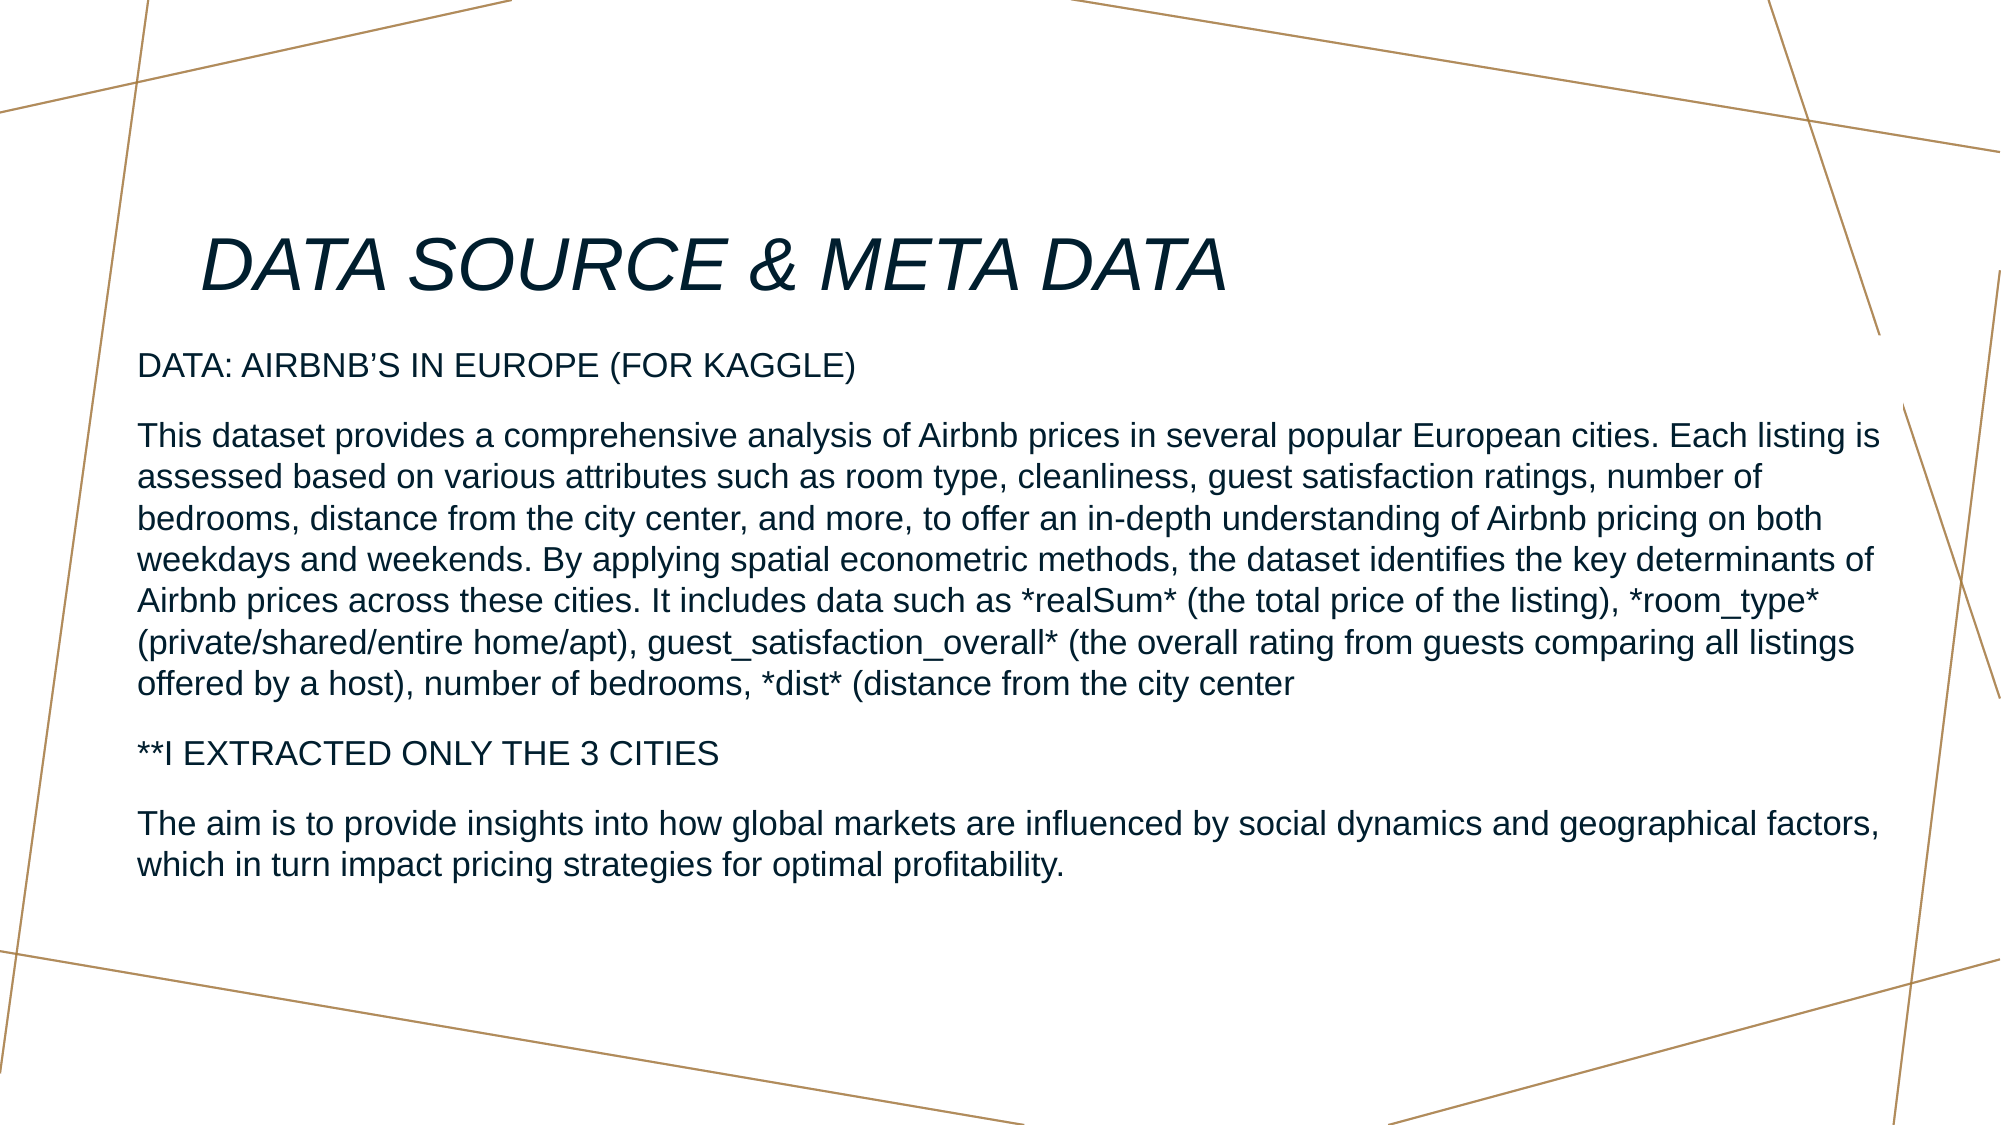

# Data source & META DATA
DATA: AIRBNB’S IN EUROPE (FOR KAGGLE)
This dataset provides a comprehensive analysis of Airbnb prices in several popular European cities. Each listing is assessed based on various attributes such as room type, cleanliness, guest satisfaction ratings, number of bedrooms, distance from the city center, and more, to offer an in-depth understanding of Airbnb pricing on both weekdays and weekends. By applying spatial econometric methods, the dataset identifies the key determinants of Airbnb prices across these cities. It includes data such as *realSum* (the total price of the listing), *room_type* (private/shared/entire home/apt), guest_satisfaction_overall* (the overall rating from guests comparing all listings offered by a host), number of bedrooms, *dist* (distance from the city center
**I EXTRACTED ONLY THE 3 CITIES
The aim is to provide insights into how global markets are influenced by social dynamics and geographical factors, which in turn impact pricing strategies for optimal profitability.